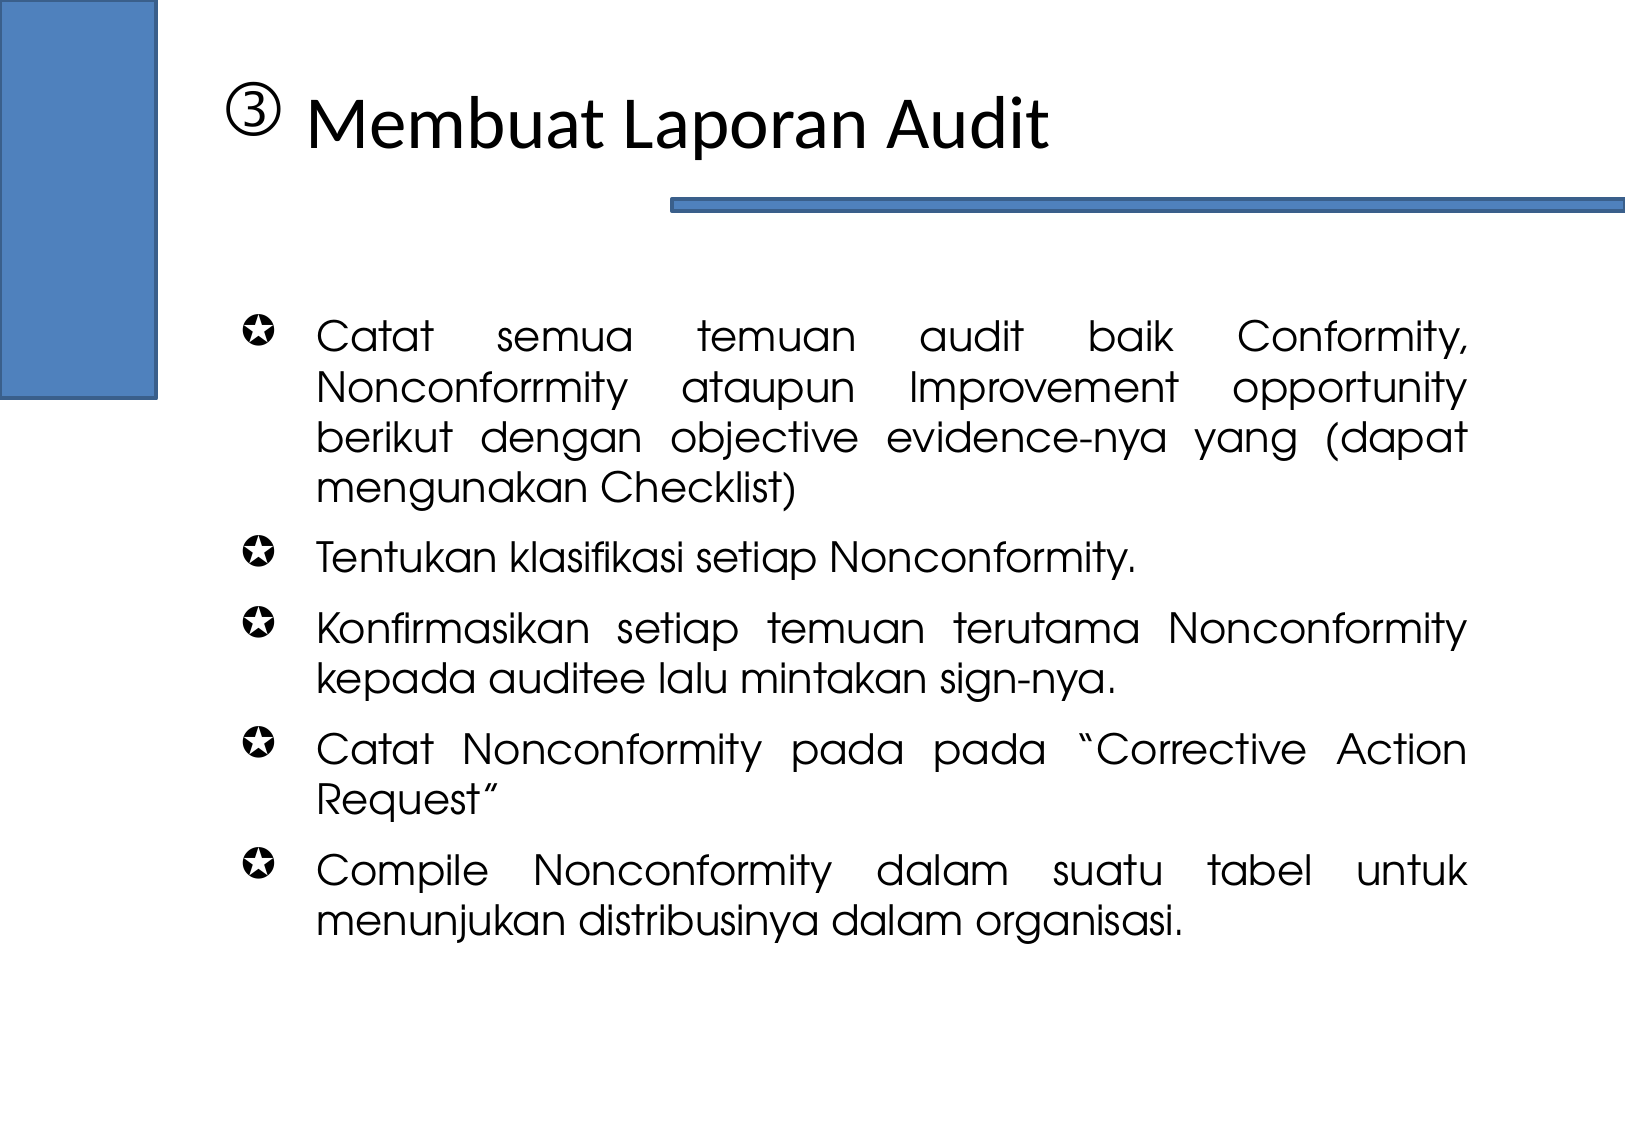

# Membuat Laporan Audit

Catat semua temuan audit baik Conformity, Nonconforrmity ataupun Improvement opportunity berikut dengan objective evidence-nya yang (dapat mengunakan Checklist)
Tentukan klasifikasi setiap Nonconformity.
Konfirmasikan setiap temuan terutama Nonconformity kepada auditee lalu mintakan sign-nya.
Catat Nonconformity pada pada “Corrective Action Request”
Compile Nonconformity dalam suatu tabel untuk menunjukan distribusinya dalam organisasi.